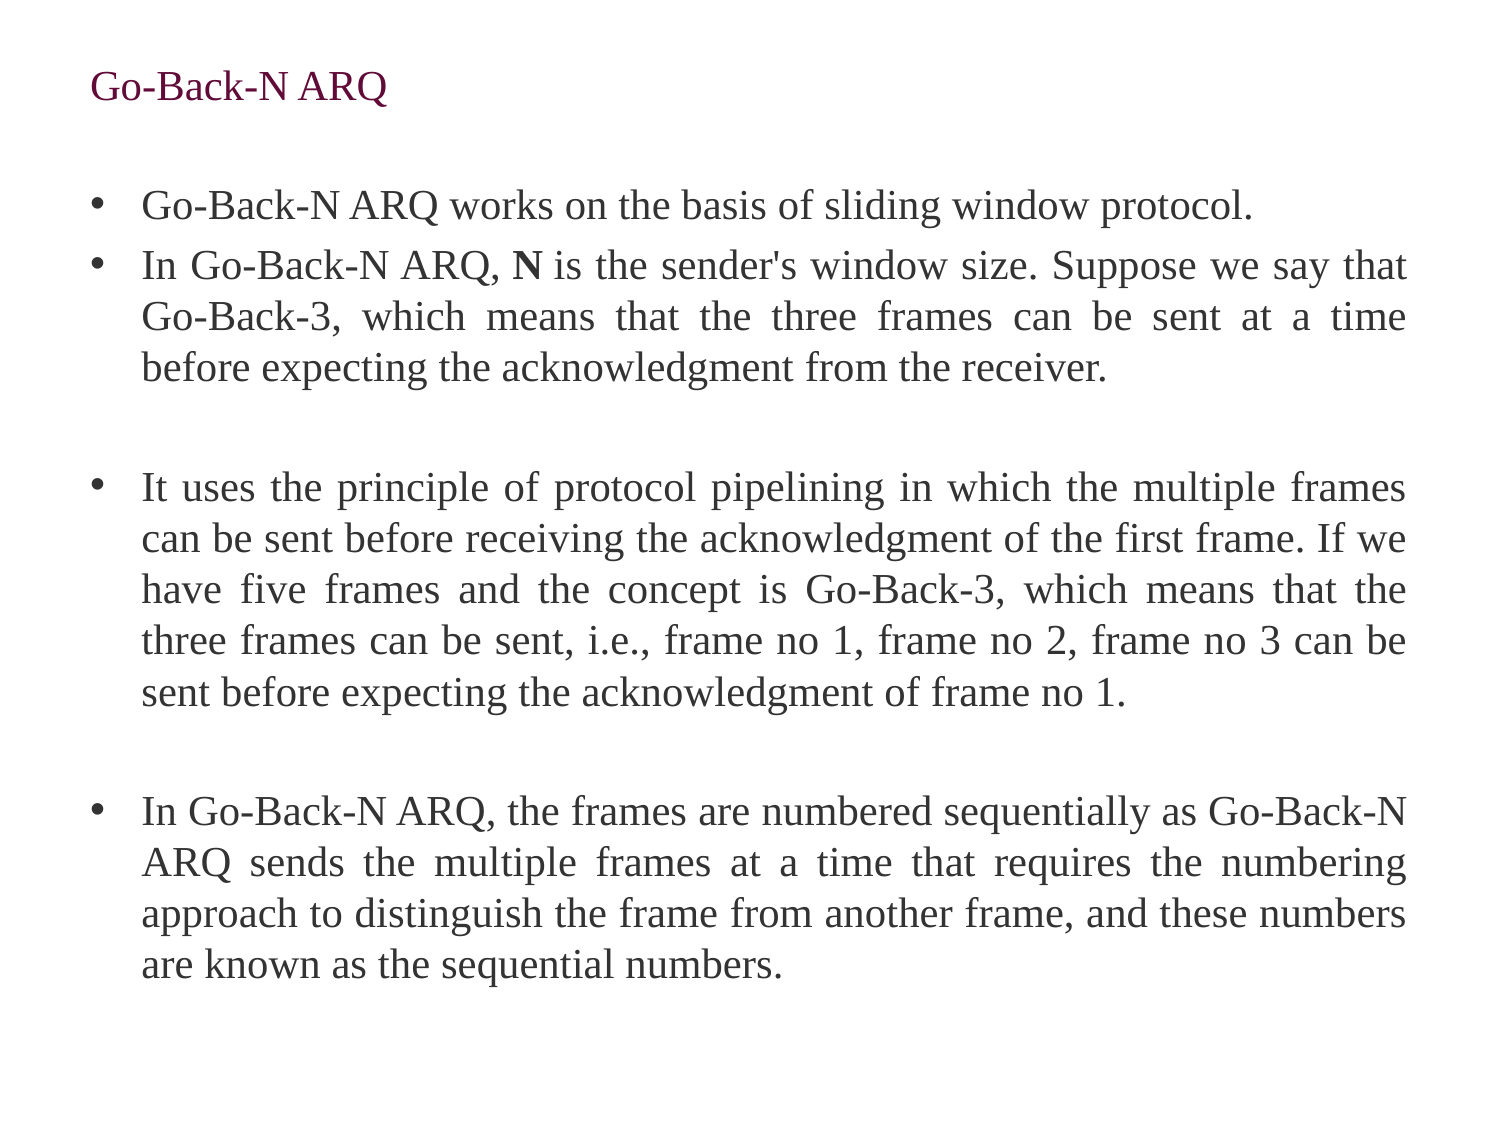

Go-Back-N ARQ

Go-Back-N ARQ works on the basis of sliding window protocol.
In Go-Back-N ARQ, N is the sender's window size. Suppose we say that Go-Back-3, which means that the three frames can be sent at a time before expecting the acknowledgment from the receiver.

It uses the principle of protocol pipelining in which the multiple frames can be sent before receiving the acknowledgment of the first frame. If we have five frames and the concept is Go-Back-3, which means that the three frames can be sent, i.e., frame no 1, frame no 2, frame no 3 can be sent before expecting the acknowledgment of frame no 1.

In Go-Back-N ARQ, the frames are numbered sequentially as Go-Back-N ARQ sends the multiple frames at a time that requires the numbering approach to distinguish the frame from another frame, and these numbers are known as the sequential numbers.